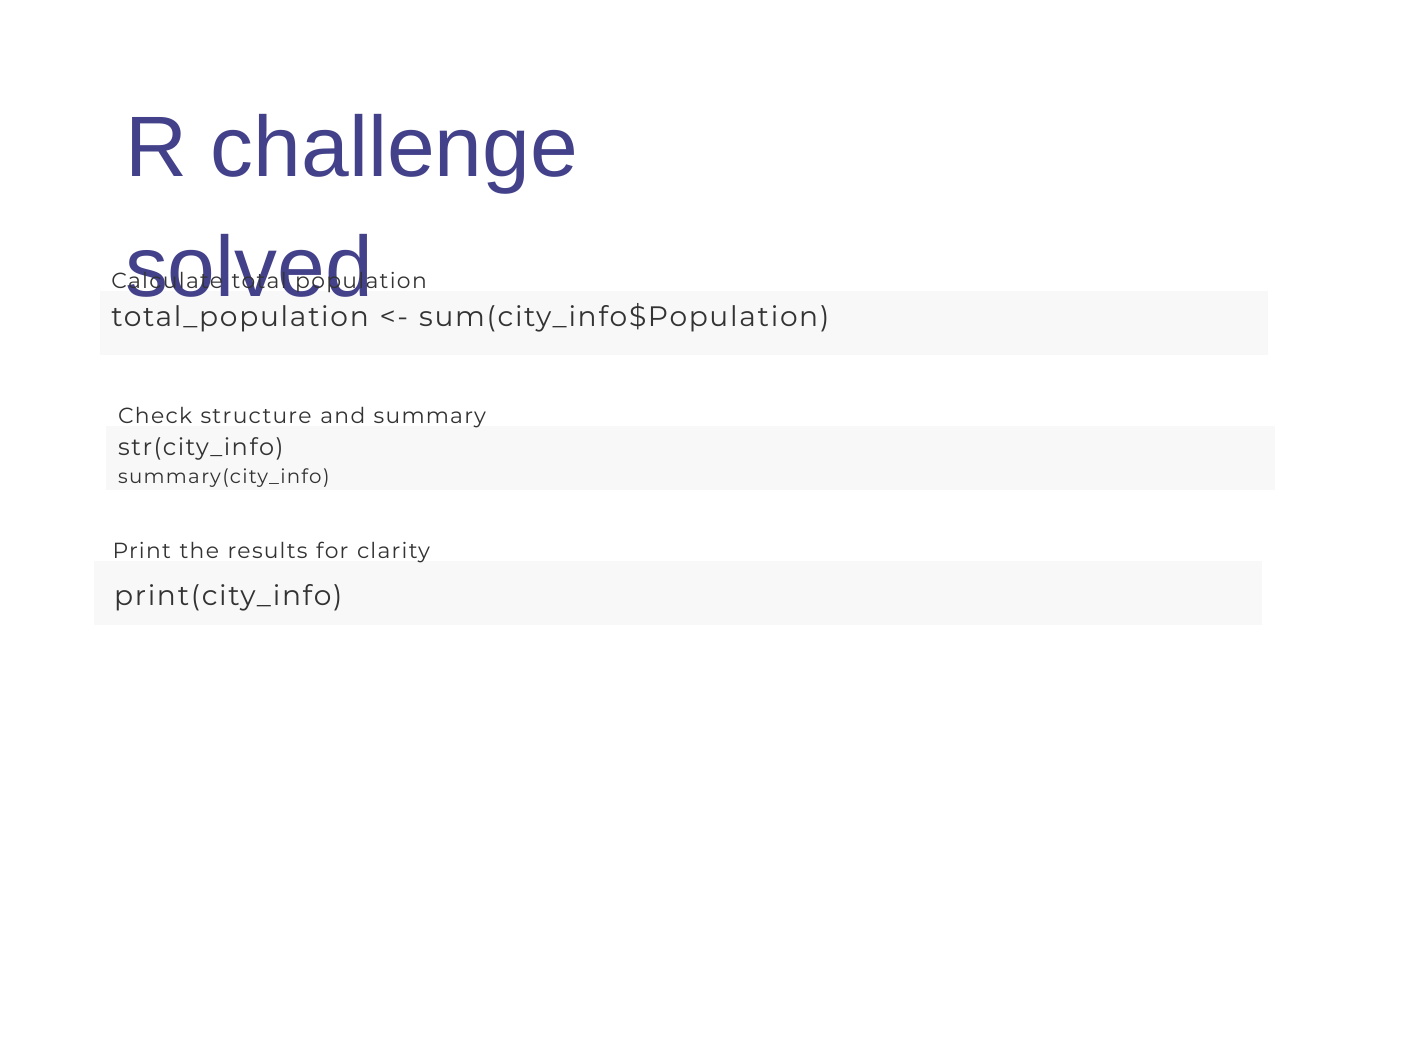

R challenge solved
Calculate total population
total_population <- sum(city_info$Population)

Check structure and summary

str(city_info)
summary(city_info)
 Print the results for clarity

print(city_info)